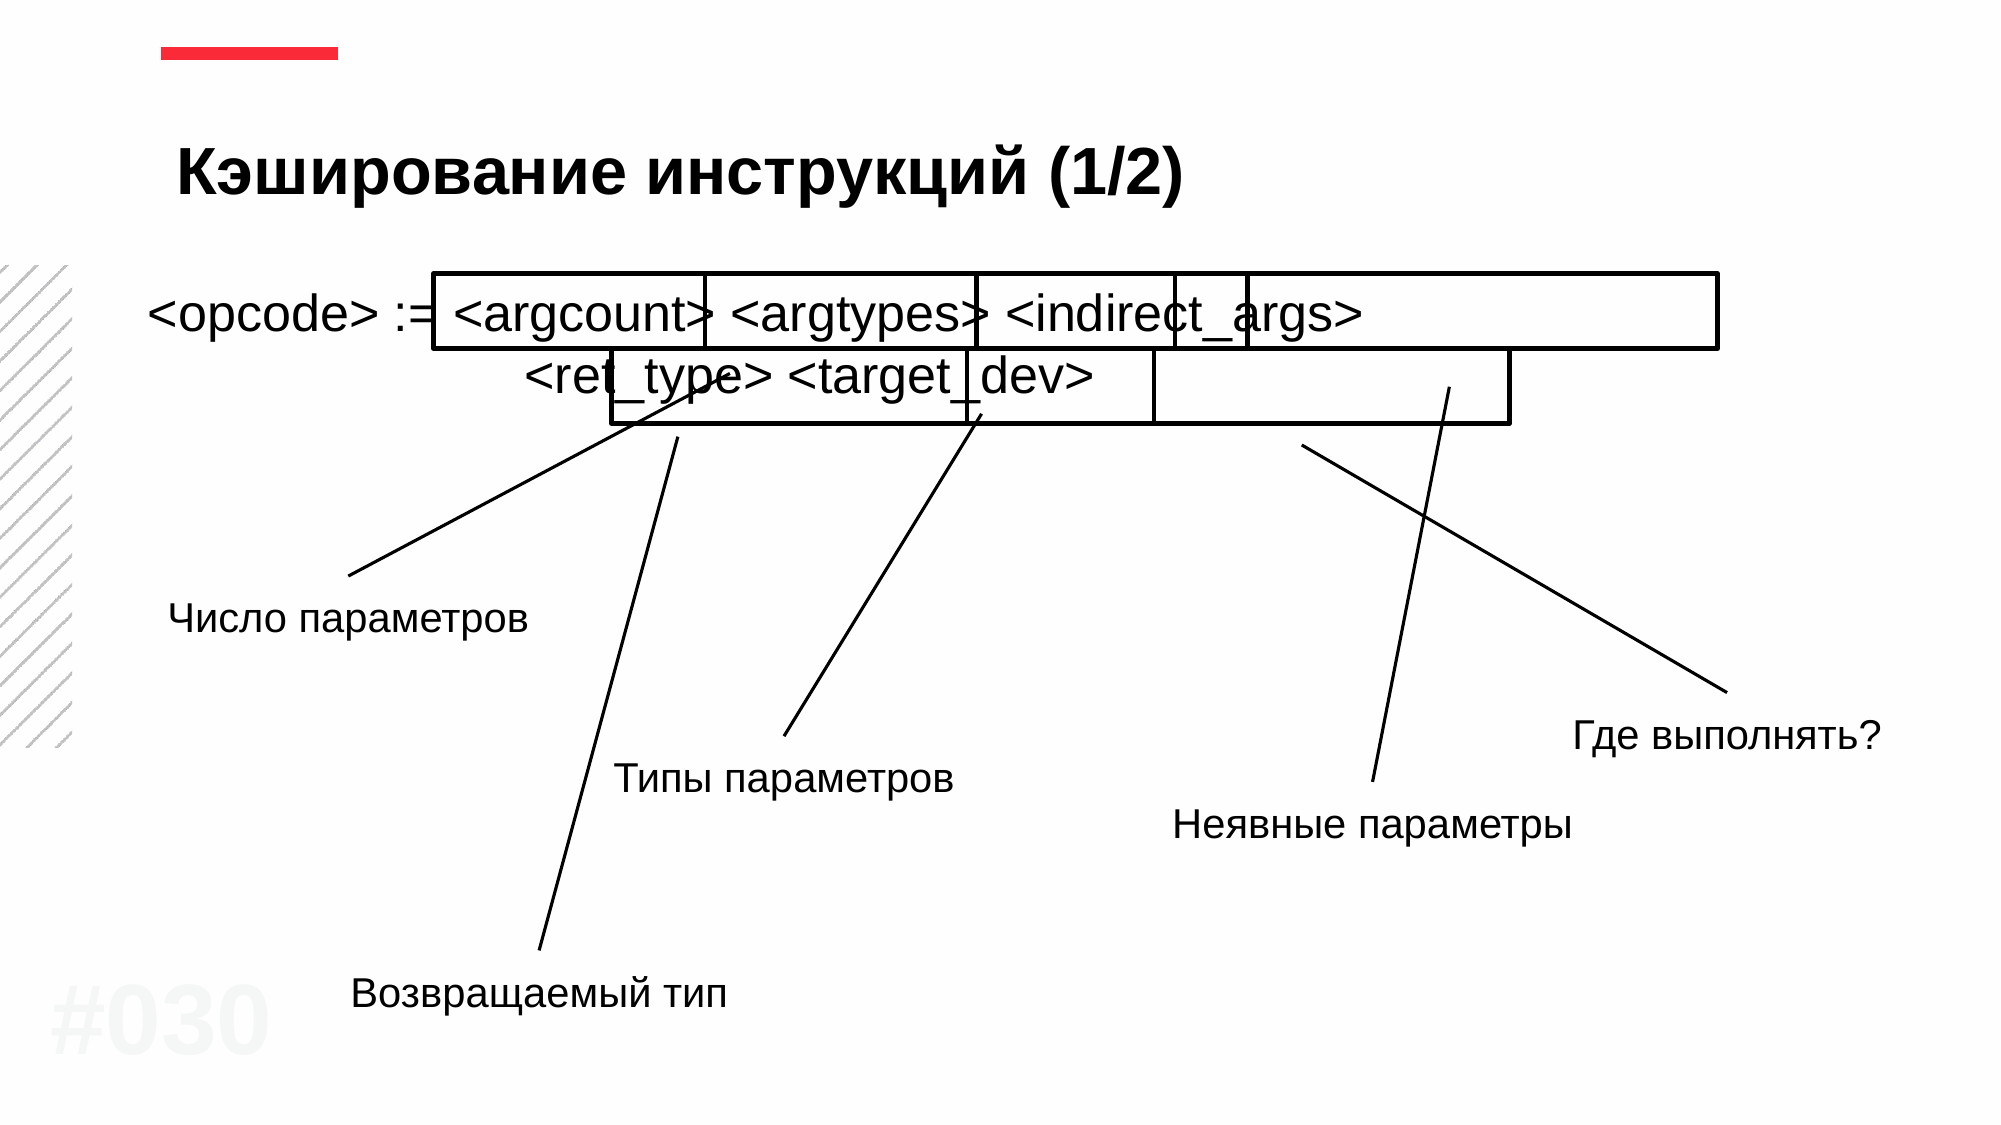

Кэширование инструкций (1/2)
<opcode> := <argcount> <argtypes> <indirect_args>
                          <ret_type> <target_dev>

Число параметров
Где выполнять?
Типы параметров
Неявные параметры
Возвращаемый тип
#030